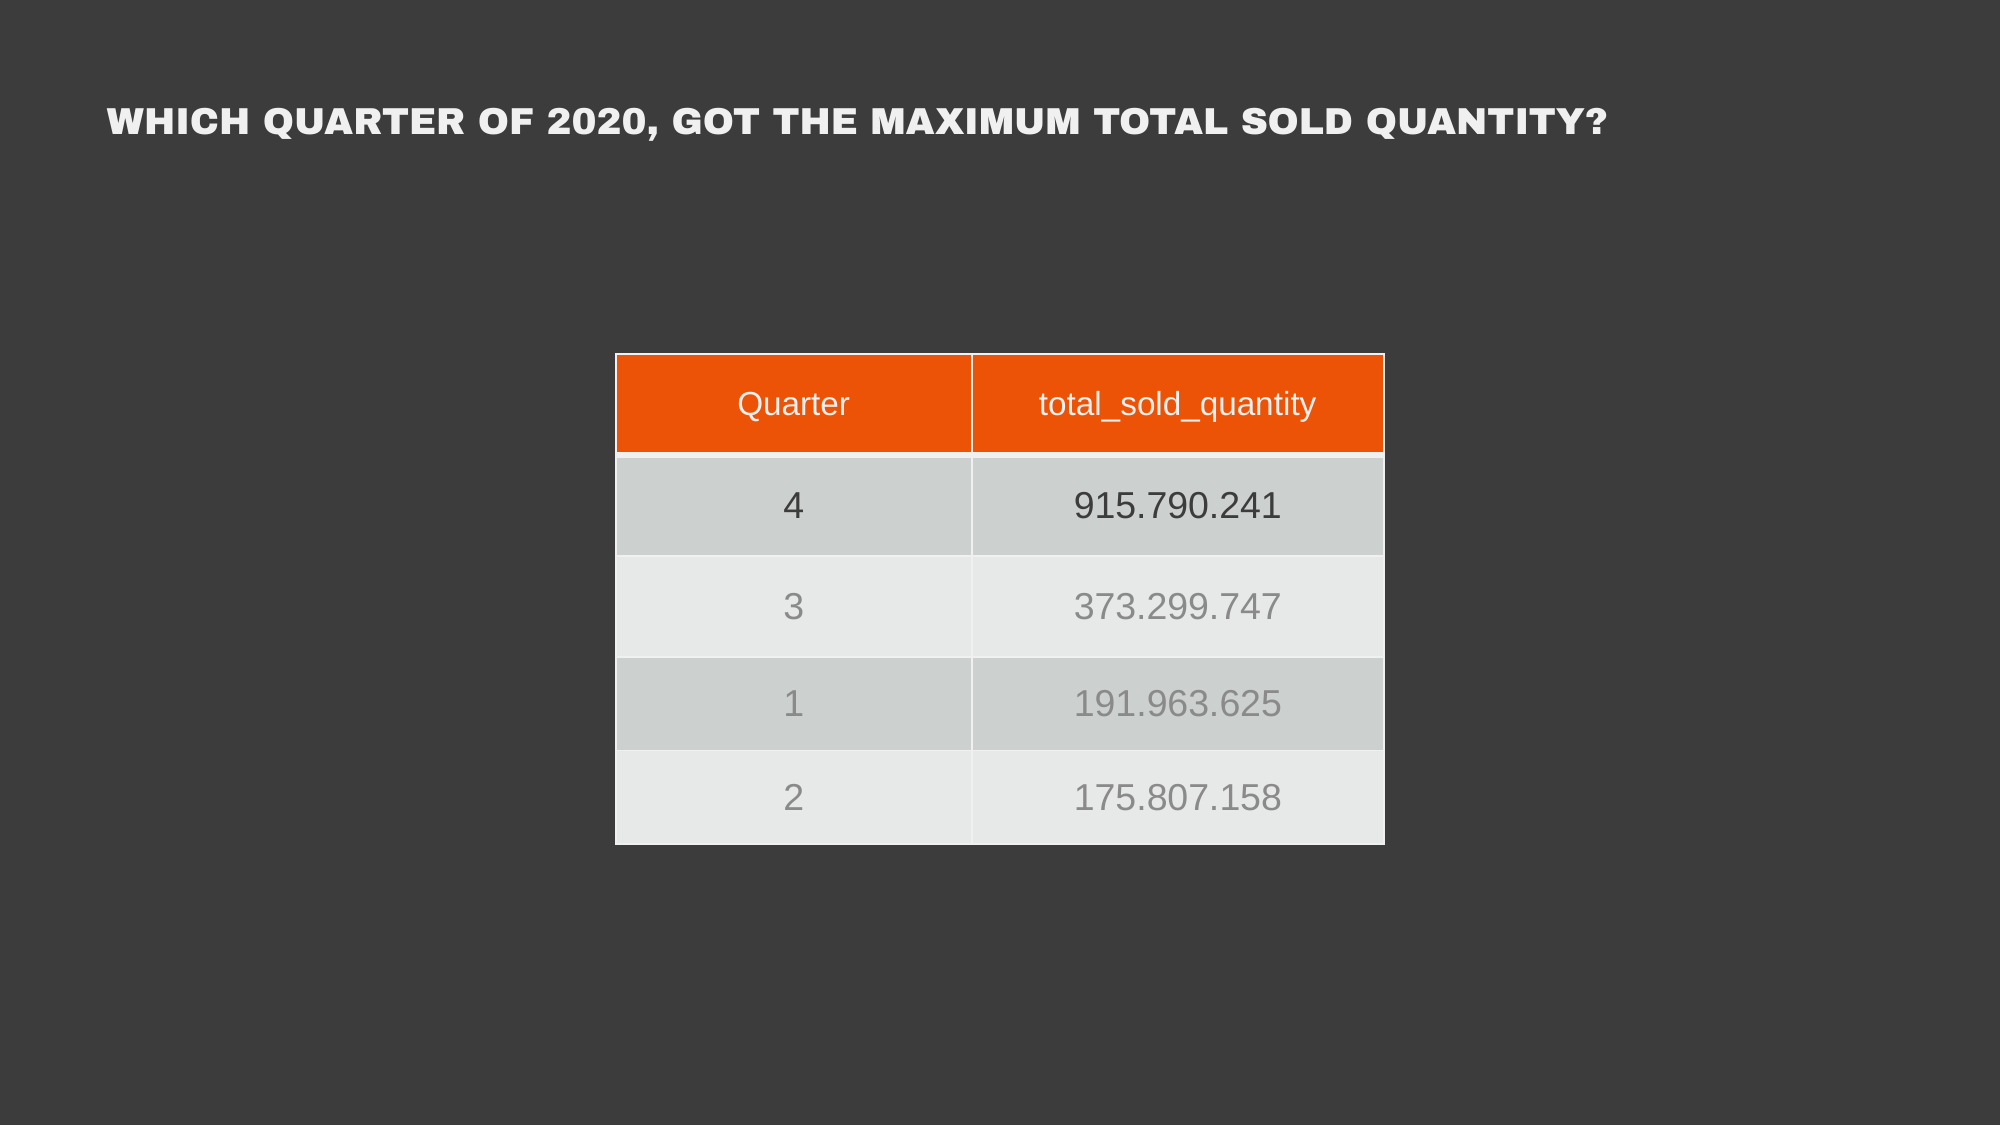

which quarter of 2020, got the maximum total sold quantity?
| Quarter | total\_sold\_quantity |
| --- | --- |
| 4 | 915.790.241 |
| 3 | 373.299.747 |
| 1 | 191.963.625 |
| 2 | 175.807.158 |